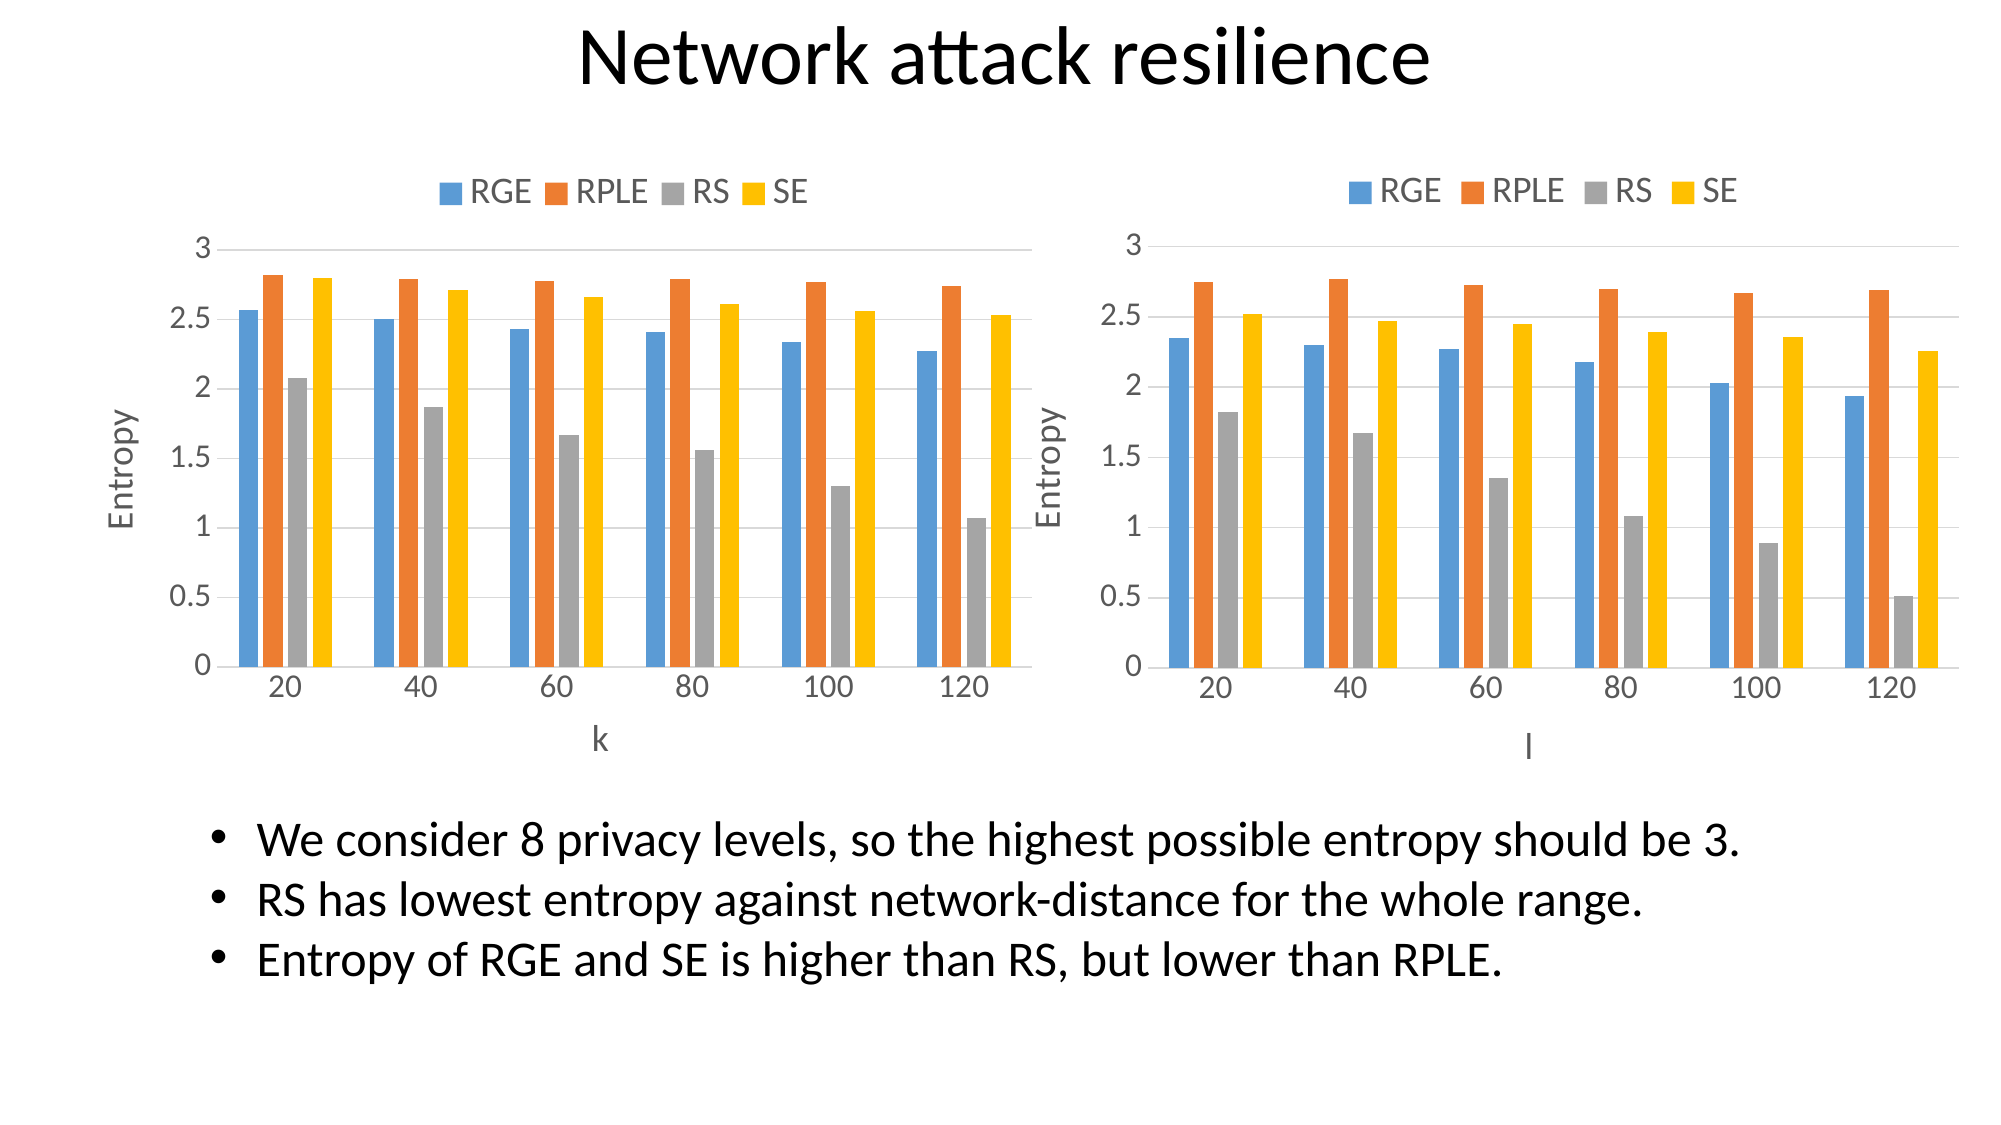

Network attack resilience

### Chart

| Category | RGE | RPLE | RS | SE |
|---|---|---|---|---|
| 20 | 2.57 | 2.82 | 2.08 | 2.8 |
| 40 | 2.5 | 2.79 | 1.87 | 2.71 |
| 60 | 2.43 | 2.78 | 1.67 | 2.66 |
| 80 | 2.41 | 2.79 | 1.56 | 2.61 |
| 100 | 2.34 | 2.77 | 1.3 | 2.56 |
| 120 | 2.27 | 2.74 | 1.07 | 2.53 |

### Chart

| Category | RGE | RPLE | RS | SE |
|---|---|---|---|---|
| 20 | 2.35 | 2.75 | 1.82 | 2.52 |
| 40 | 2.3 | 2.77 | 1.67 | 2.47 |
| 60 | 2.27 | 2.73 | 1.35 | 2.45 |
| 80 | 2.18 | 2.7 | 1.08 | 2.39 |
| 100 | 2.03 | 2.67 | 0.89 | 2.36 |
| 120 | 1.94 | 2.69 | 0.51 | 2.26 |
We consider 8 privacy levels, so the highest possible entropy should be 3.
RS has lowest entropy against network-distance for the whole range.
Entropy of RGE and SE is higher than RS, but lower than RPLE.